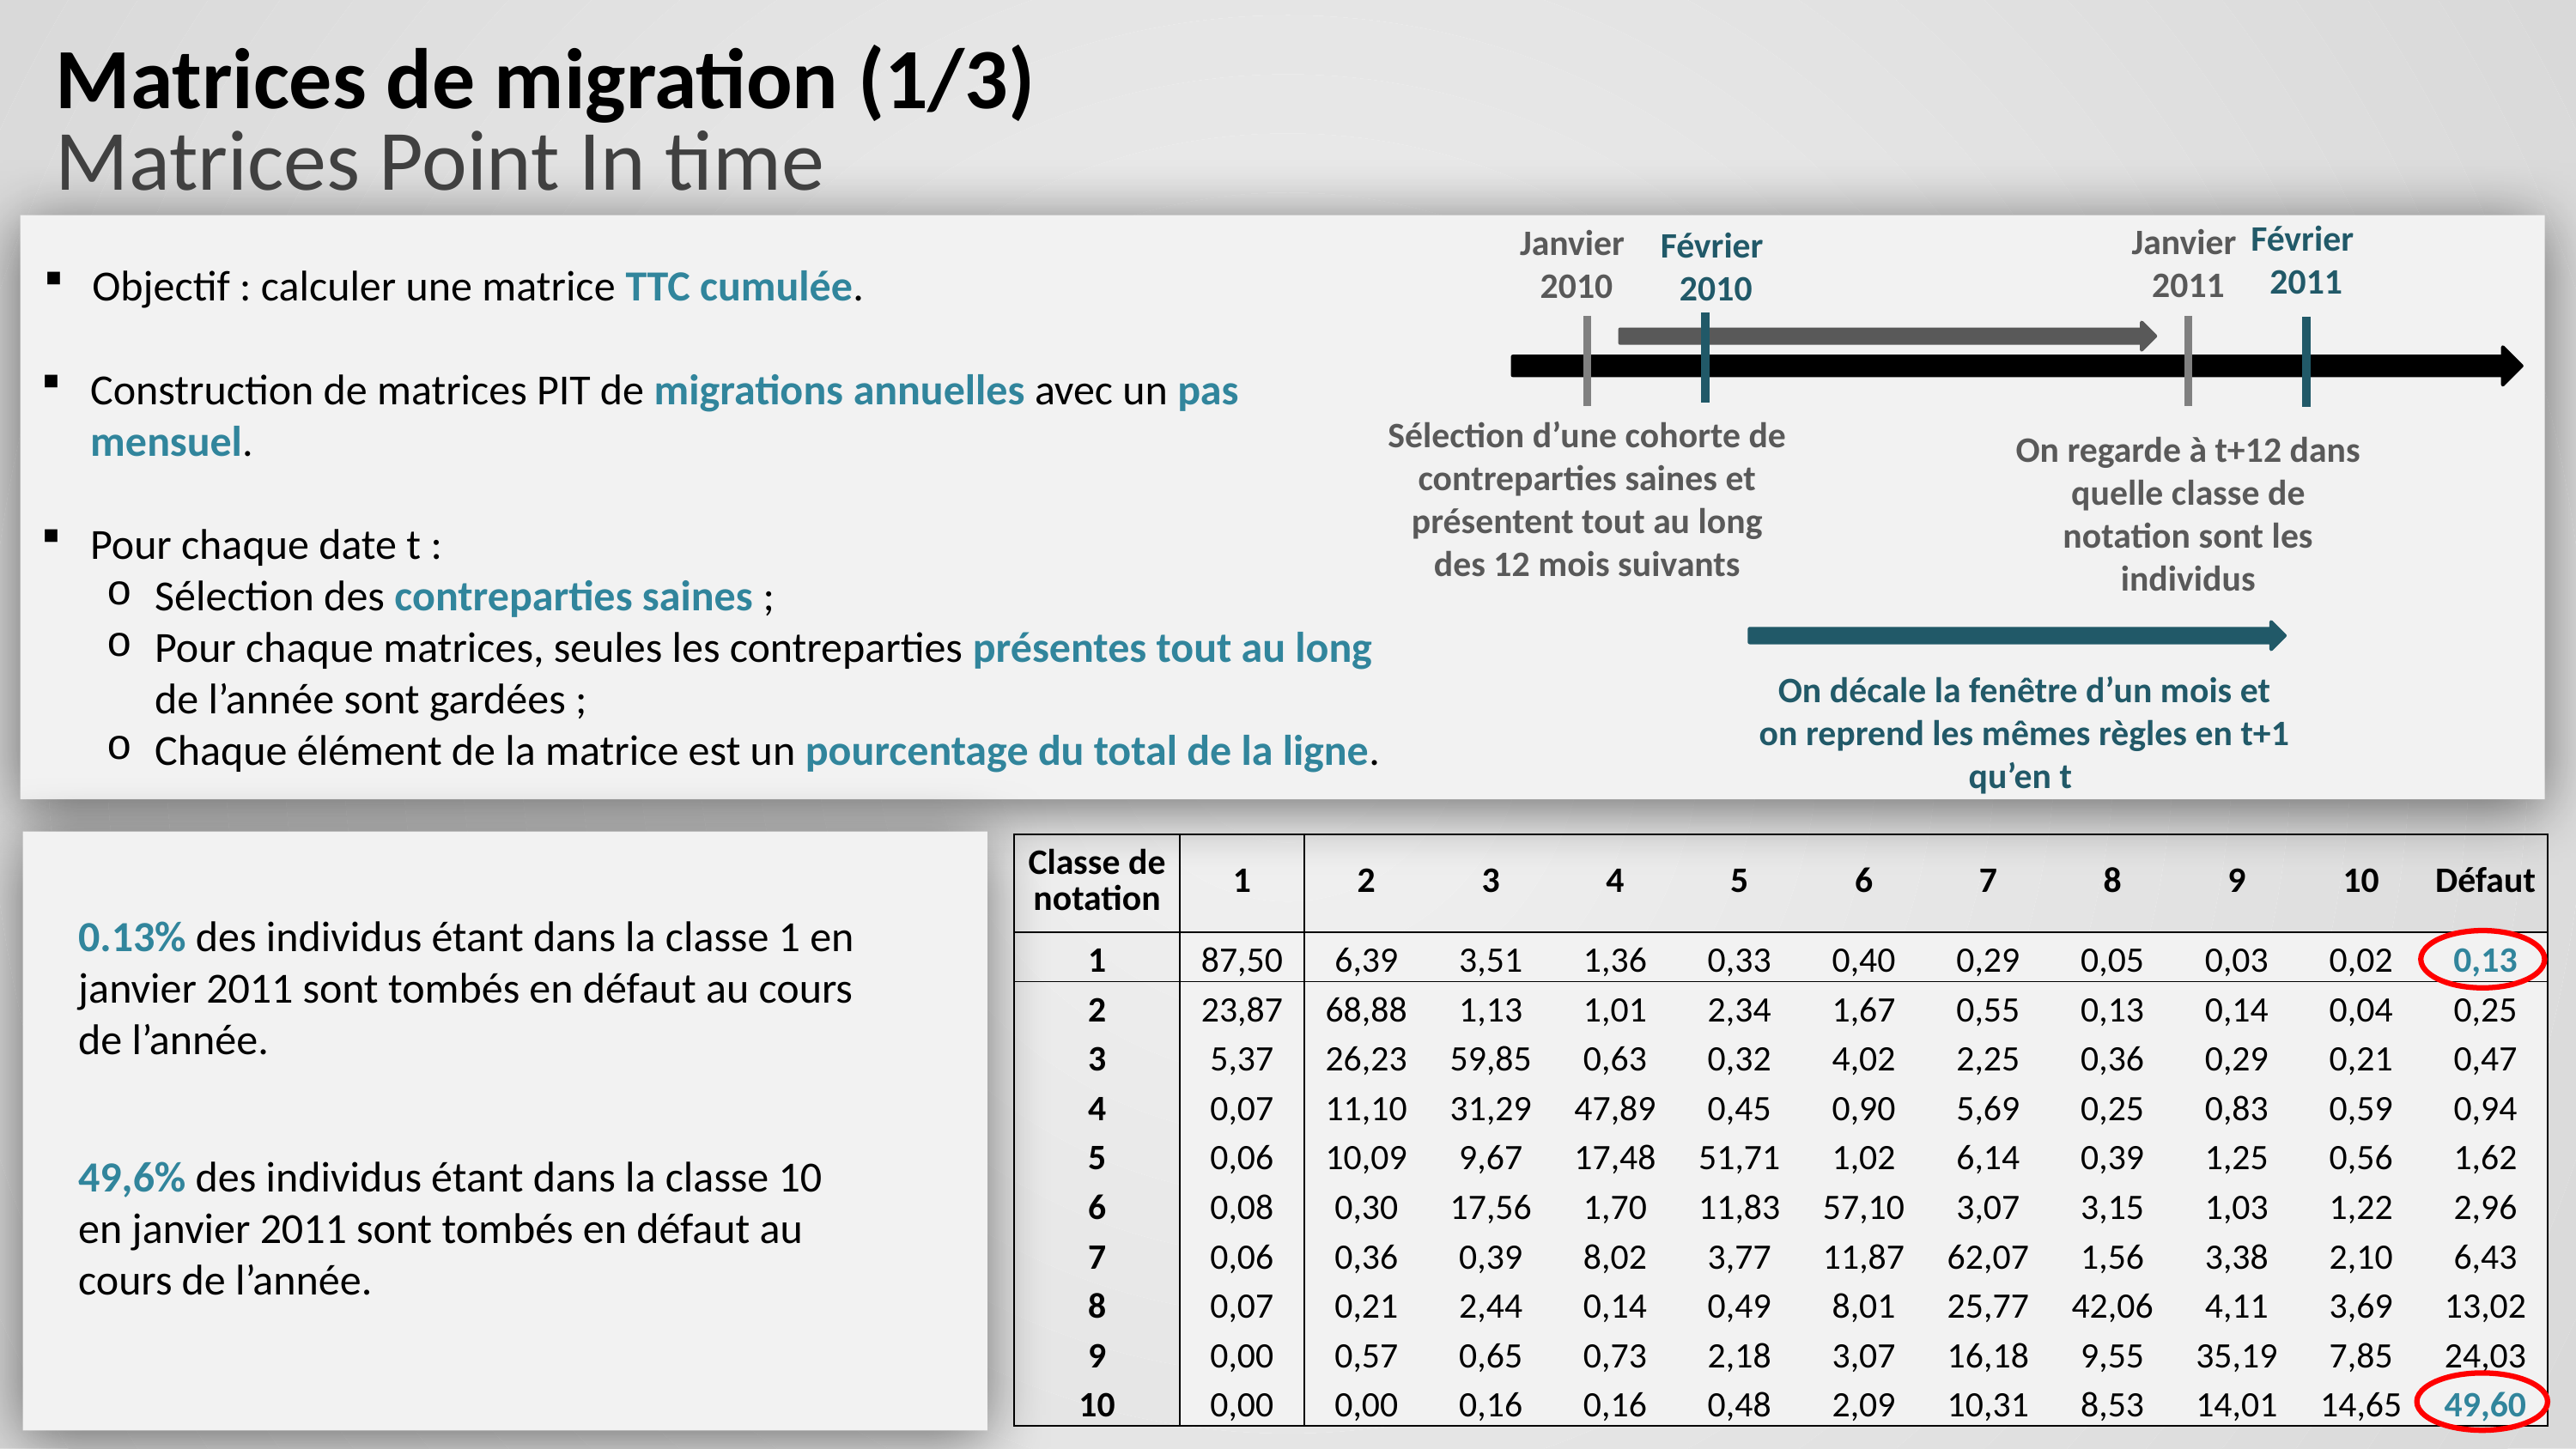

Matrices de migration (1/3)
Matrices Point In time
Février
2011
Janvier
2011
Janvier
2010
Février
2010
Objectif : calculer une matrice TTC cumulée.

Construction de matrices PIT de migrations annuelles avec un pas mensuel.

Pour chaque date t :
Sélection des contreparties saines ;
Pour chaque matrices, seules les contreparties présentes tout au long de l’année sont gardées ;
Chaque élément de la matrice est un pourcentage du total de la ligne.
Sélection d’une cohorte de contreparties saines et présentent tout au long des 12 mois suivants
On regarde à t+12 dans quelle classe de notation sont les individus

On décale la fenêtre d’un mois et on reprend les mêmes règles en t+1 qu’en t
| Classe de notation | 1 | 2 | 3 | 4 | 5 | 6 | 7 | 8 | 9 | 10 | Défaut |
| --- | --- | --- | --- | --- | --- | --- | --- | --- | --- | --- | --- |
| 1 | 87,50 | 6,39 | 3,51 | 1,36 | 0,33 | 0,40 | 0,29 | 0,05 | 0,03 | 0,02 | 0,13 |
| 2 | 23,87 | 68,88 | 1,13 | 1,01 | 2,34 | 1,67 | 0,55 | 0,13 | 0,14 | 0,04 | 0,25 |
| 3 | 5,37 | 26,23 | 59,85 | 0,63 | 0,32 | 4,02 | 2,25 | 0,36 | 0,29 | 0,21 | 0,47 |
| 4 | 0,07 | 11,10 | 31,29 | 47,89 | 0,45 | 0,90 | 5,69 | 0,25 | 0,83 | 0,59 | 0,94 |
| 5 | 0,06 | 10,09 | 9,67 | 17,48 | 51,71 | 1,02 | 6,14 | 0,39 | 1,25 | 0,56 | 1,62 |
| 6 | 0,08 | 0,30 | 17,56 | 1,70 | 11,83 | 57,10 | 3,07 | 3,15 | 1,03 | 1,22 | 2,96 |
| 7 | 0,06 | 0,36 | 0,39 | 8,02 | 3,77 | 11,87 | 62,07 | 1,56 | 3,38 | 2,10 | 6,43 |
| 8 | 0,07 | 0,21 | 2,44 | 0,14 | 0,49 | 8,01 | 25,77 | 42,06 | 4,11 | 3,69 | 13,02 |
| 9 | 0,00 | 0,57 | 0,65 | 0,73 | 2,18 | 3,07 | 16,18 | 9,55 | 35,19 | 7,85 | 24,03 |
| 10 | 0,00 | 0,00 | 0,16 | 0,16 | 0,48 | 2,09 | 10,31 | 8,53 | 14,01 | 14,65 | 49,60 |
0.13% des individus étant dans la classe 1 en janvier 2011 sont tombés en défaut au cours de l’année.

49,6% des individus étant dans la classe 10 en janvier 2011 sont tombés en défaut au cours de l’année.